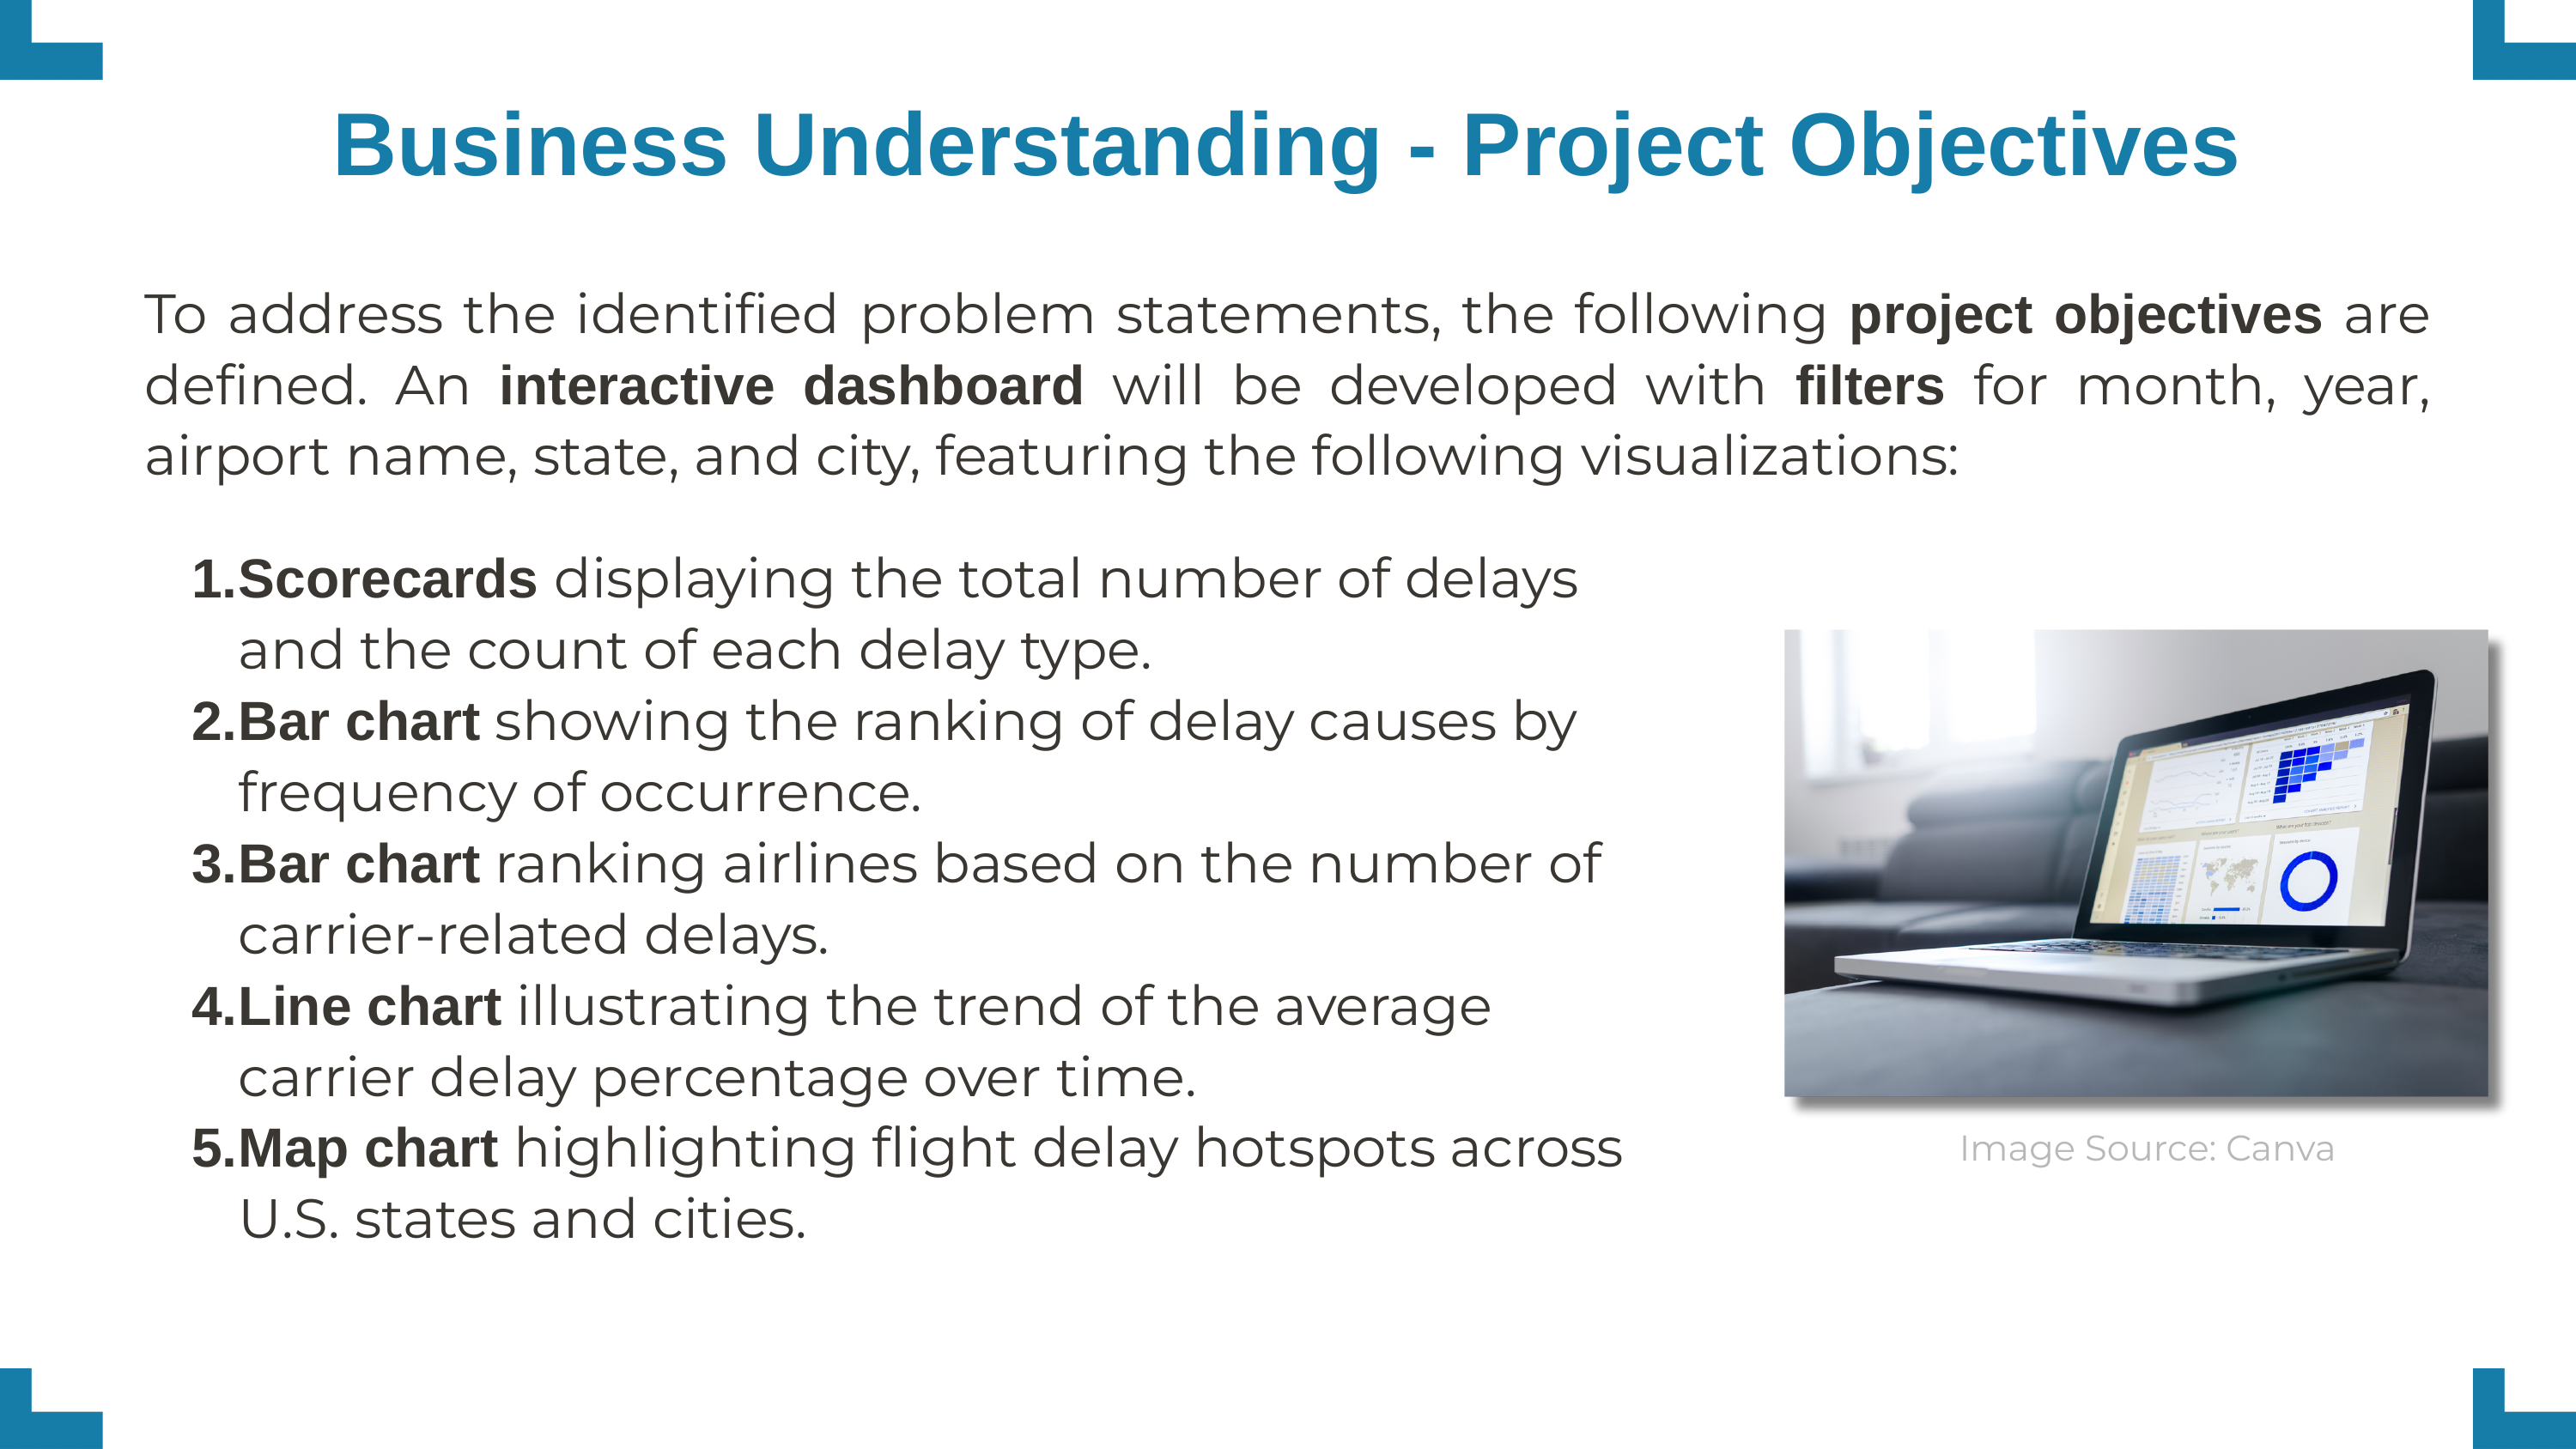

Business Understanding - Project Objectives
To address the identified problem statements, the following project objectives are defined. An interactive dashboard will be developed with filters for month, year, airport name, state, and city, featuring the following visualizations:
Scorecards displaying the total number of delays and the count of each delay type.
Bar chart showing the ranking of delay causes by frequency of occurrence.
Bar chart ranking airlines based on the number of carrier-related delays.
Line chart illustrating the trend of the average carrier delay percentage over time.
Map chart highlighting flight delay hotspots across U.S. states and cities.

Image Source: Canva